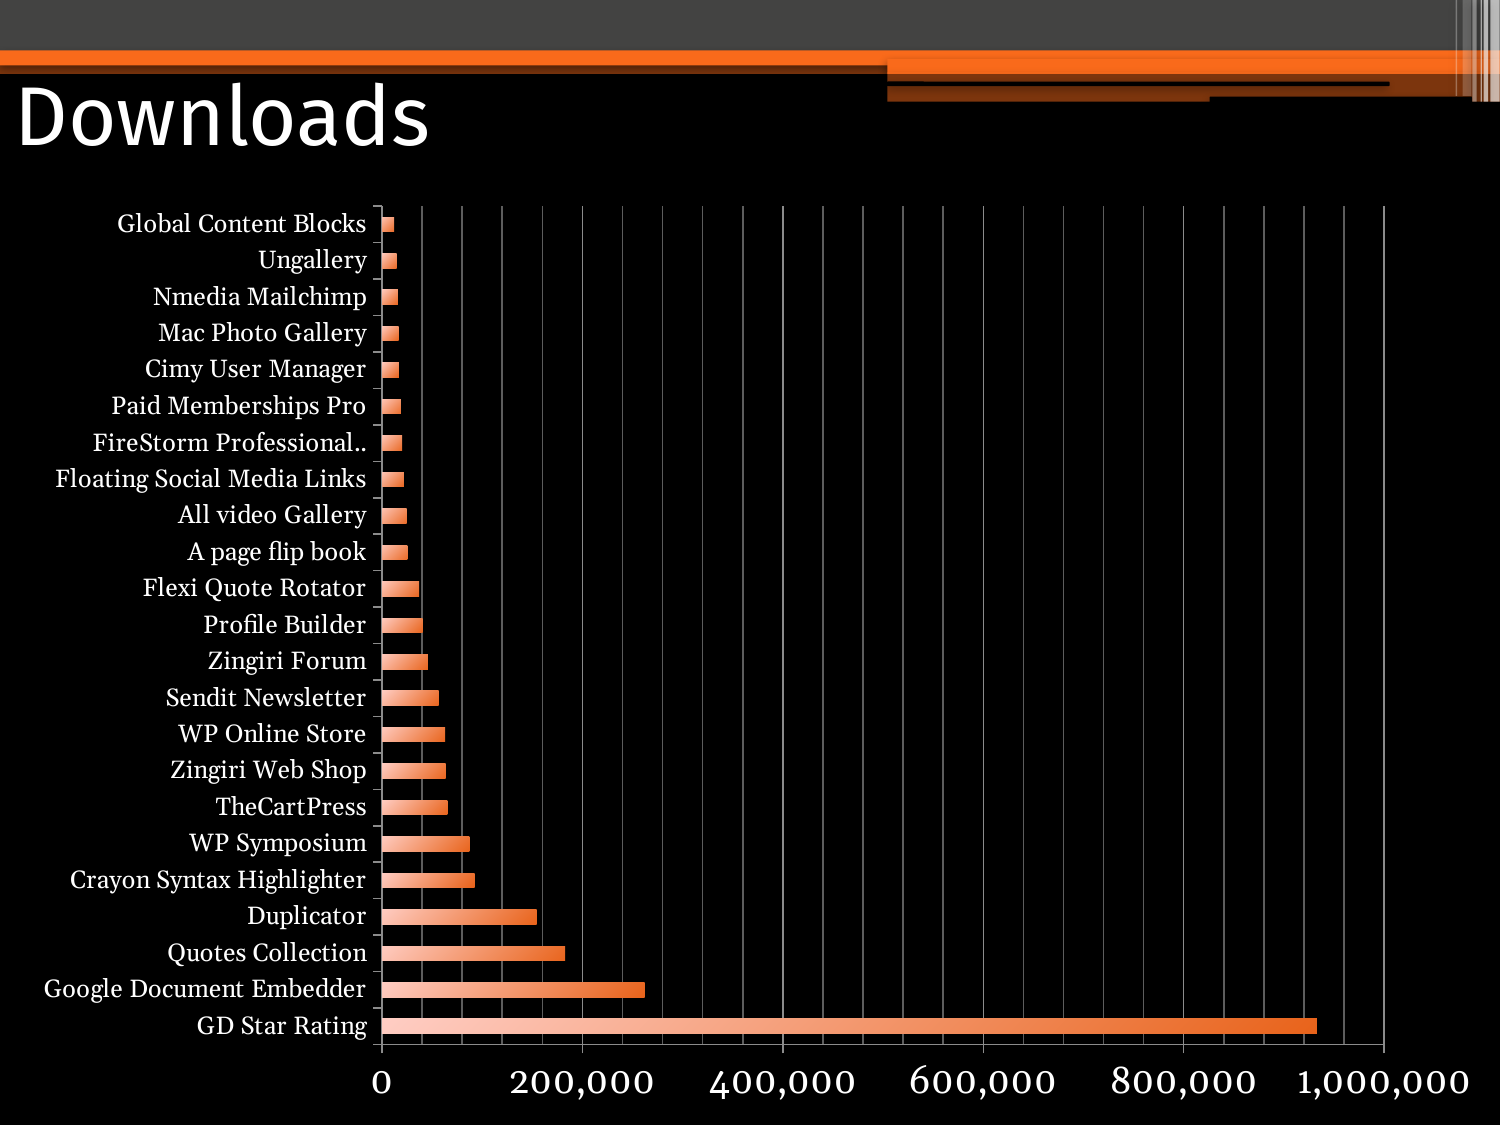

# Downloads

### Chart

| Category | Downloads |
|---|---|
| GD Star Rating | 932723.0 |
| Google Document Embedder | 261981.0 |
| Quotes Collection | 182804.0 |
| Duplicator | 154353.0 |
| Crayon Syntax Highlighter | 92395.0 |
| WP Symposium | 87141.0 |
| TheCartPress | 65325.0 |
| Zingiri Web Shop | 63615.0 |
| WP Online Store | 63000.0 |
| Sendit Newsletter | 56511.0 |
| Zingiri Forum | 45879.0 |
| Profile Builder | 40628.0 |
| Flexi Quote Rotator | 37020.0 |
| A page flip book | 25220.0 |
| All video Gallery | 24687.0 |
| Floating Social Media Links | 21791.0 |
| FireStorm Professional.. | 20192.0 |
| Paid Memberships Pro | 18815.0 |
| Cimy User Manager | 16814.0 |
| Mac Photo Gallery | 16716.0 |
| Nmedia Mailchimp | 15943.0 |
| Ungallery | 14690.0 |
| Global Content Blocks | 12168.0 |